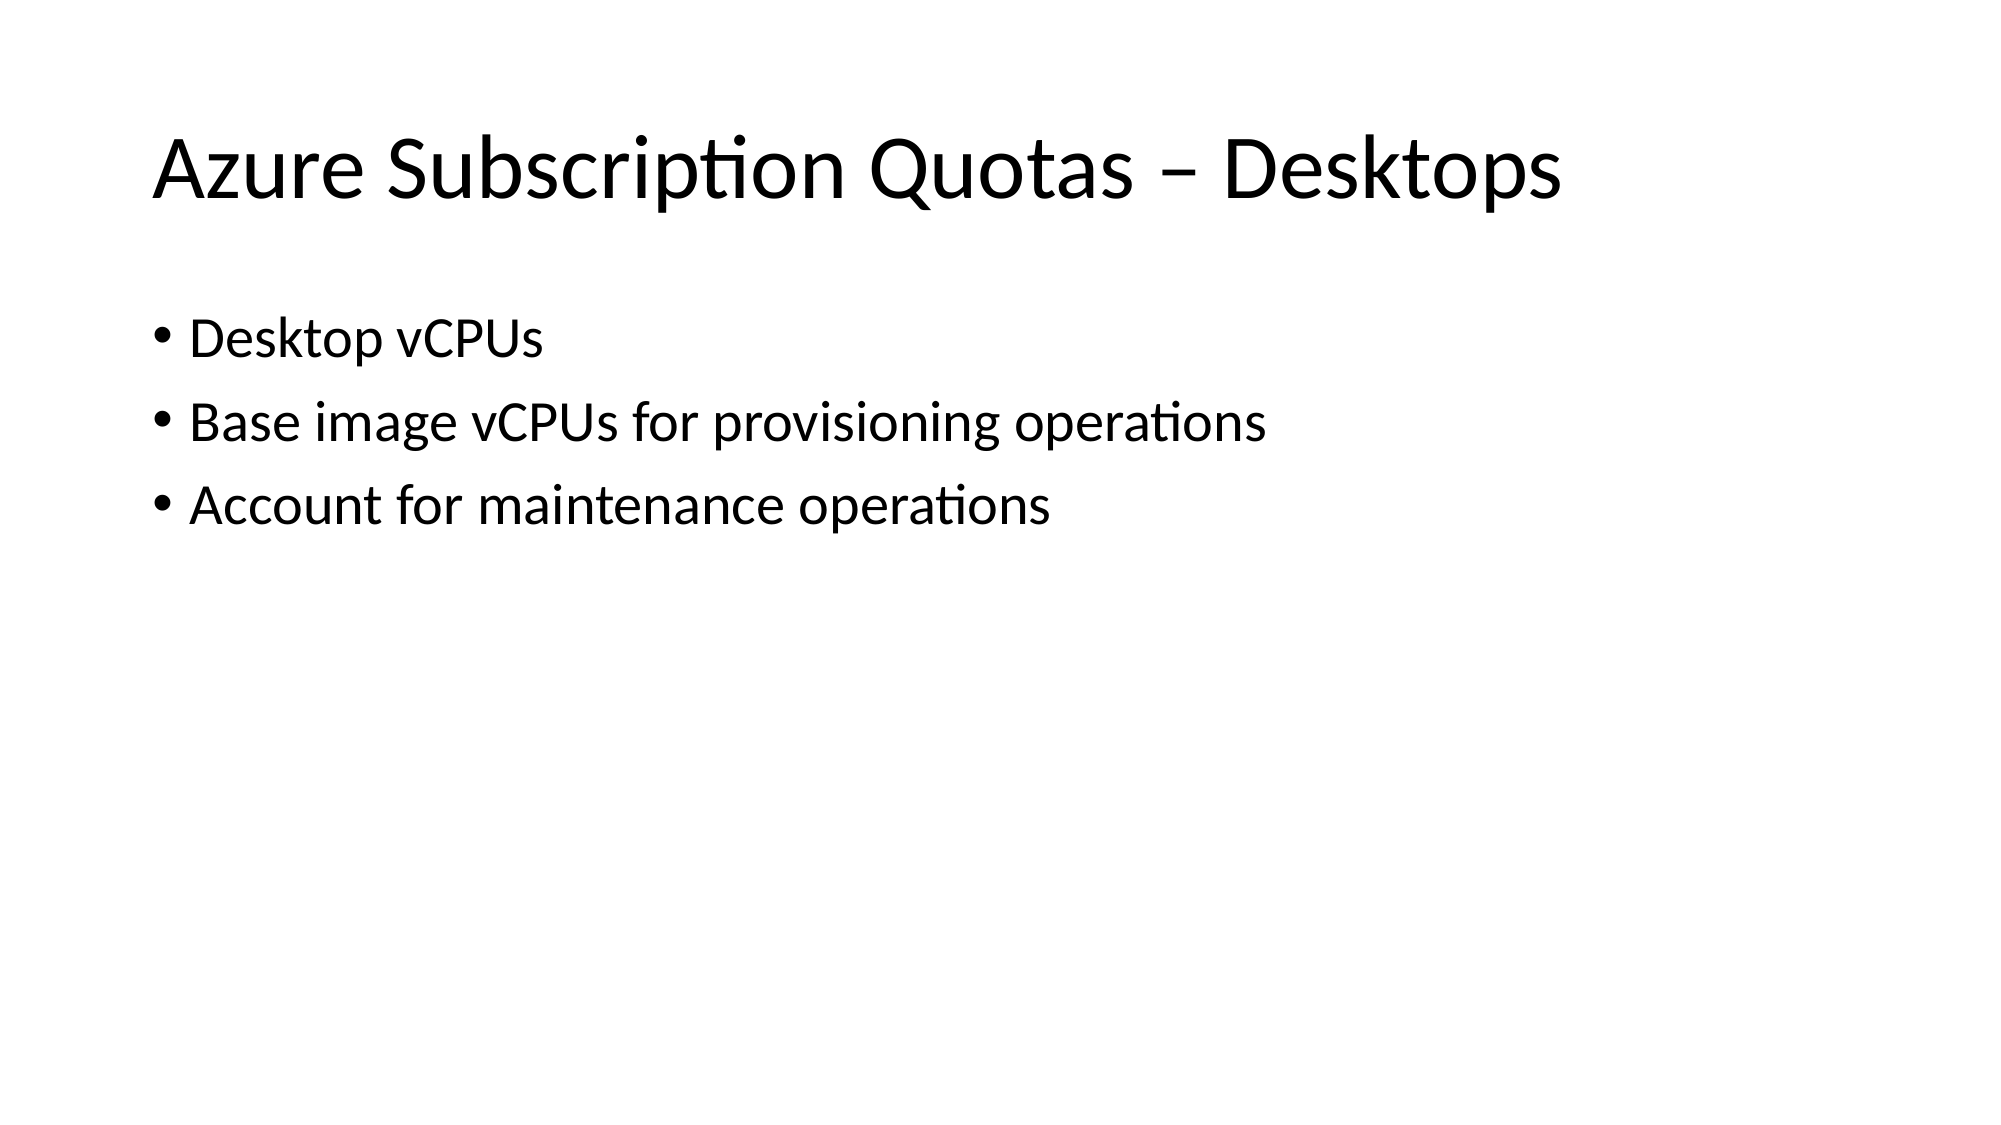

# Azure Subscription Quotas – Desktops
Desktop vCPUs
Base image vCPUs for provisioning operations
Account for maintenance operations